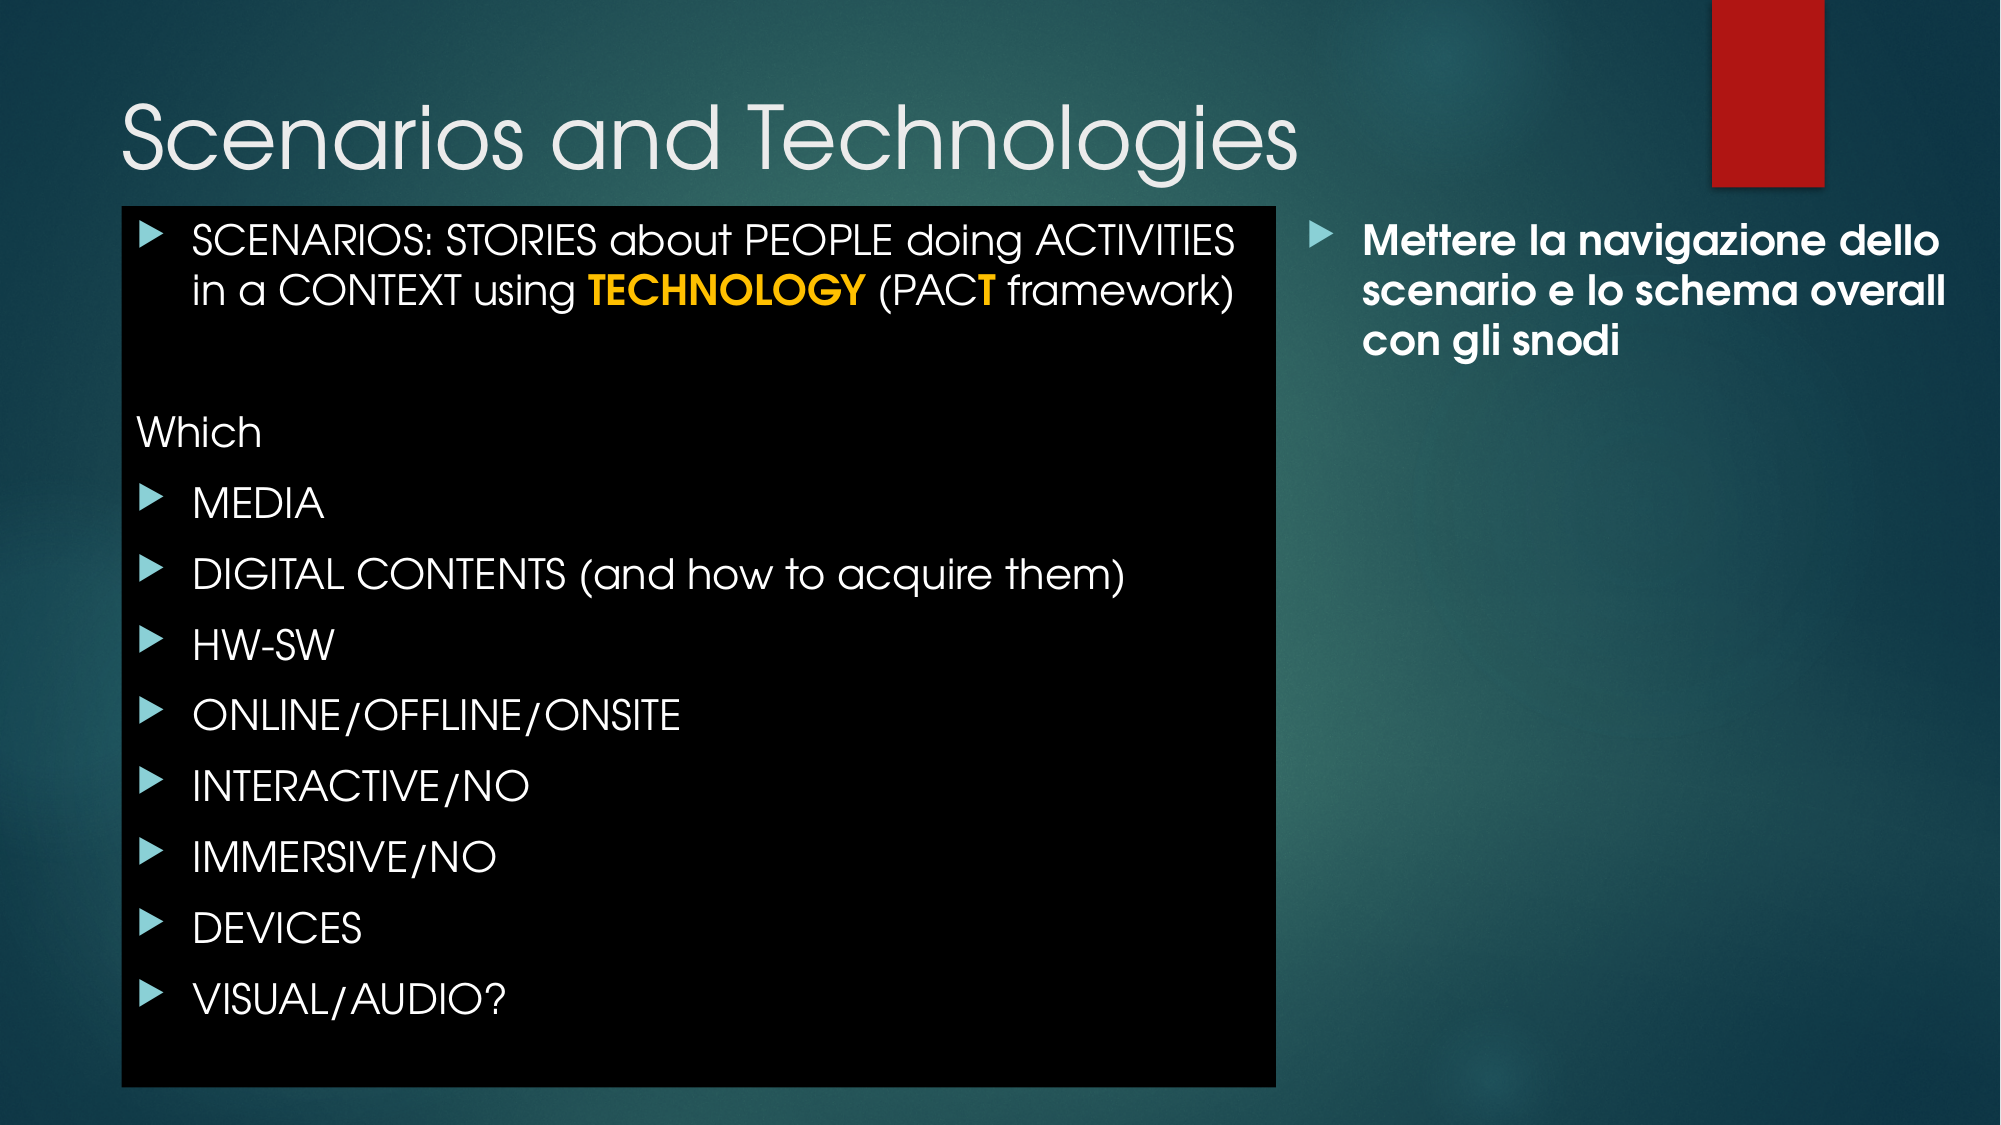

# Scenarios and Technologies
SCENARIOS: STORIES about PEOPLE doing ACTIVITIES in a CONTEXT using TECHNOLOGY (PACT framework)

Which
MEDIA
DIGITAL CONTENTS (and how to acquire them)
HW-SW
ONLINE/OFFLINE/ONSITE
INTERACTIVE/NO
IMMERSIVE/NO
DEVICES
VISUAL/AUDIO?
Mettere la navigazione dello scenario e lo schema overall con gli snodi